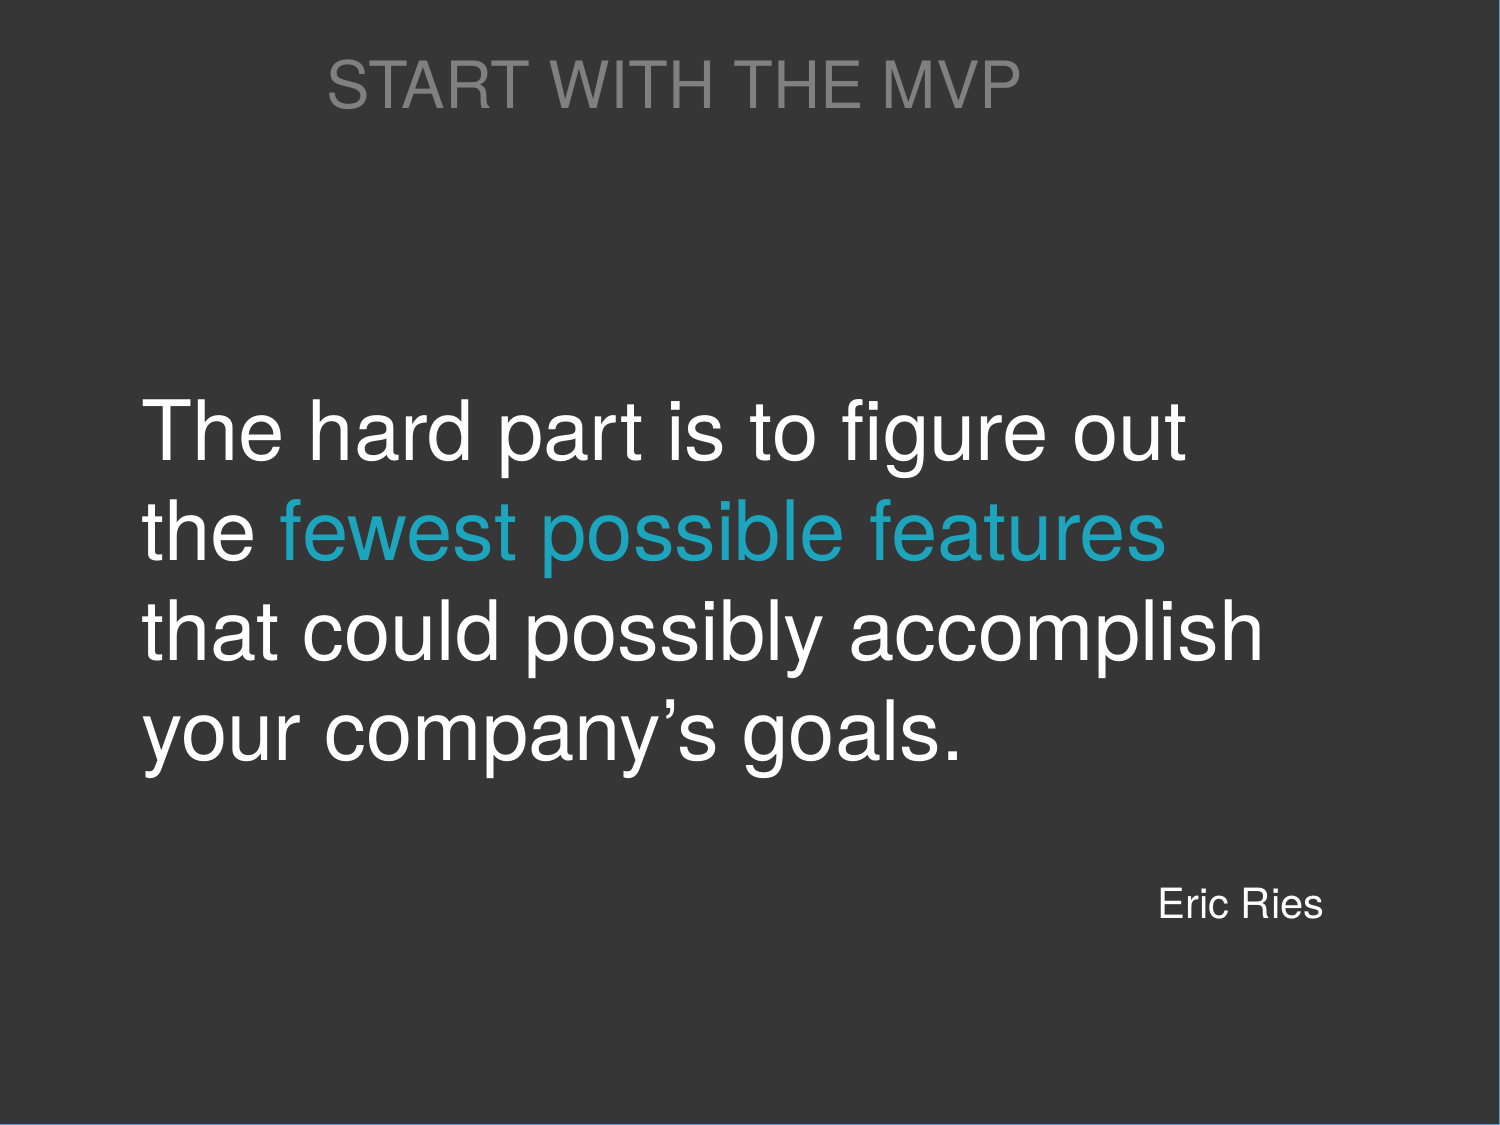

START WITH THE MVP
The hard part is to figure out the fewest possible features that could possibly accomplish your company’s goals.

Eric Ries